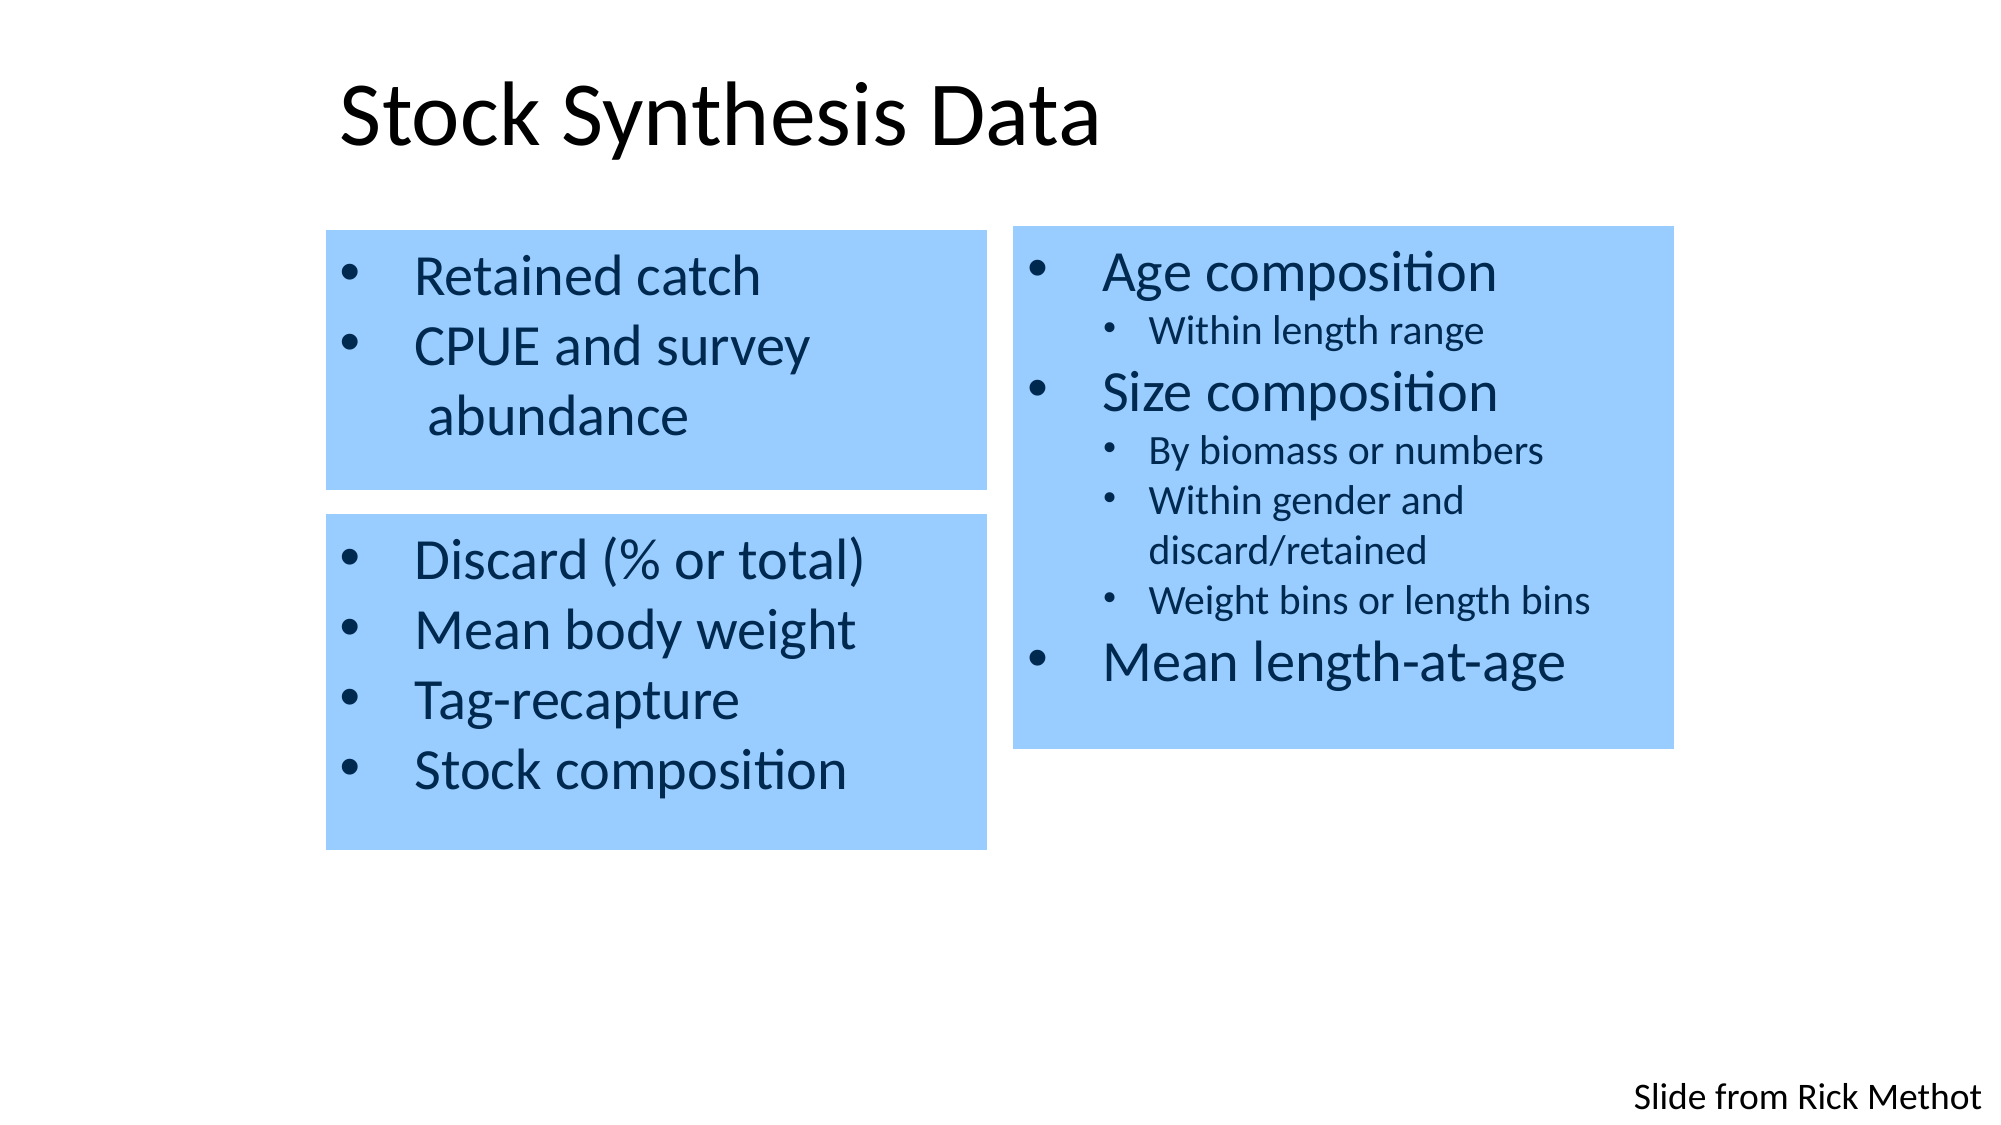

# Stock Synthesis Data
Age composition
Within length range
Size composition
By biomass or numbers
Within gender and discard/retained
Weight bins or length bins
Mean length-at-age
Retained catch
CPUE and survey
 abundance

Discard (% or total)
Mean body weight
Tag-recapture
Stock composition
Slide from Rick Methot